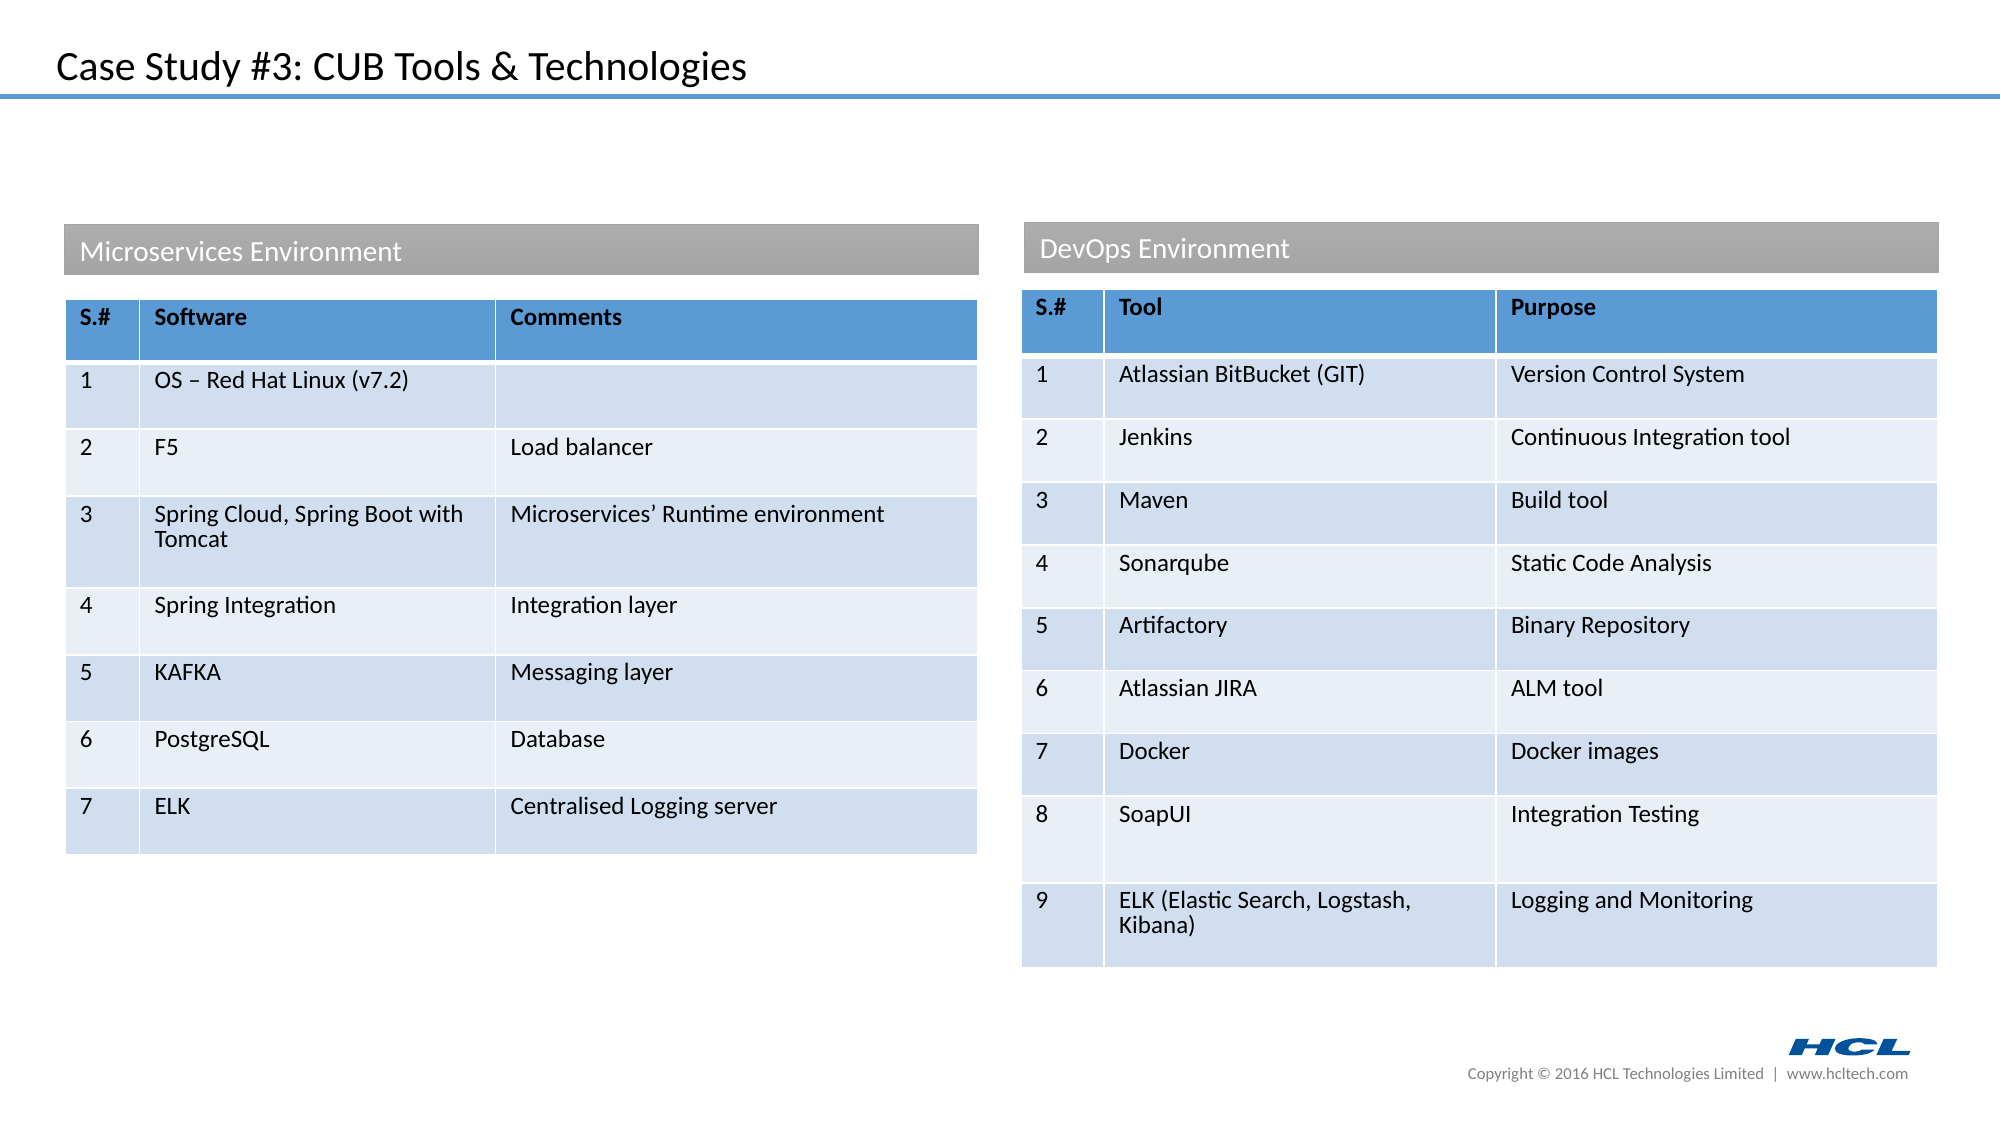

Case Study #3: CUB Tools & Technologies
DevOps Environment
Microservices Environment
| S.# | Tool | Purpose |
| --- | --- | --- |
| 1 | Atlassian BitBucket (GIT) | Version Control System |
| 2 | Jenkins | Continuous Integration tool |
| 3 | Maven | Build tool |
| 4 | Sonarqube | Static Code Analysis |
| 5 | Artifactory | Binary Repository |
| 6 | Atlassian JIRA | ALM tool |
| 7 | Docker | Docker images |
| 8 | SoapUI | Integration Testing |
| 9 | ELK (Elastic Search, Logstash, Kibana) | Logging and Monitoring |
| S.# | Software | Comments |
| --- | --- | --- |
| 1 | OS – Red Hat Linux (v7.2) |  |
| 2 | F5 | Load balancer |
| 3 | Spring Cloud, Spring Boot with Tomcat | Microservices’ Runtime environment |
| 4 | Spring Integration | Integration layer |
| 5 | KAFKA | Messaging layer |
| 6 | PostgreSQL | Database |
| 7 | ELK | Centralised Logging server |

Copyright © 2016 HCL Technologies Limited  |  www.hcltech.com